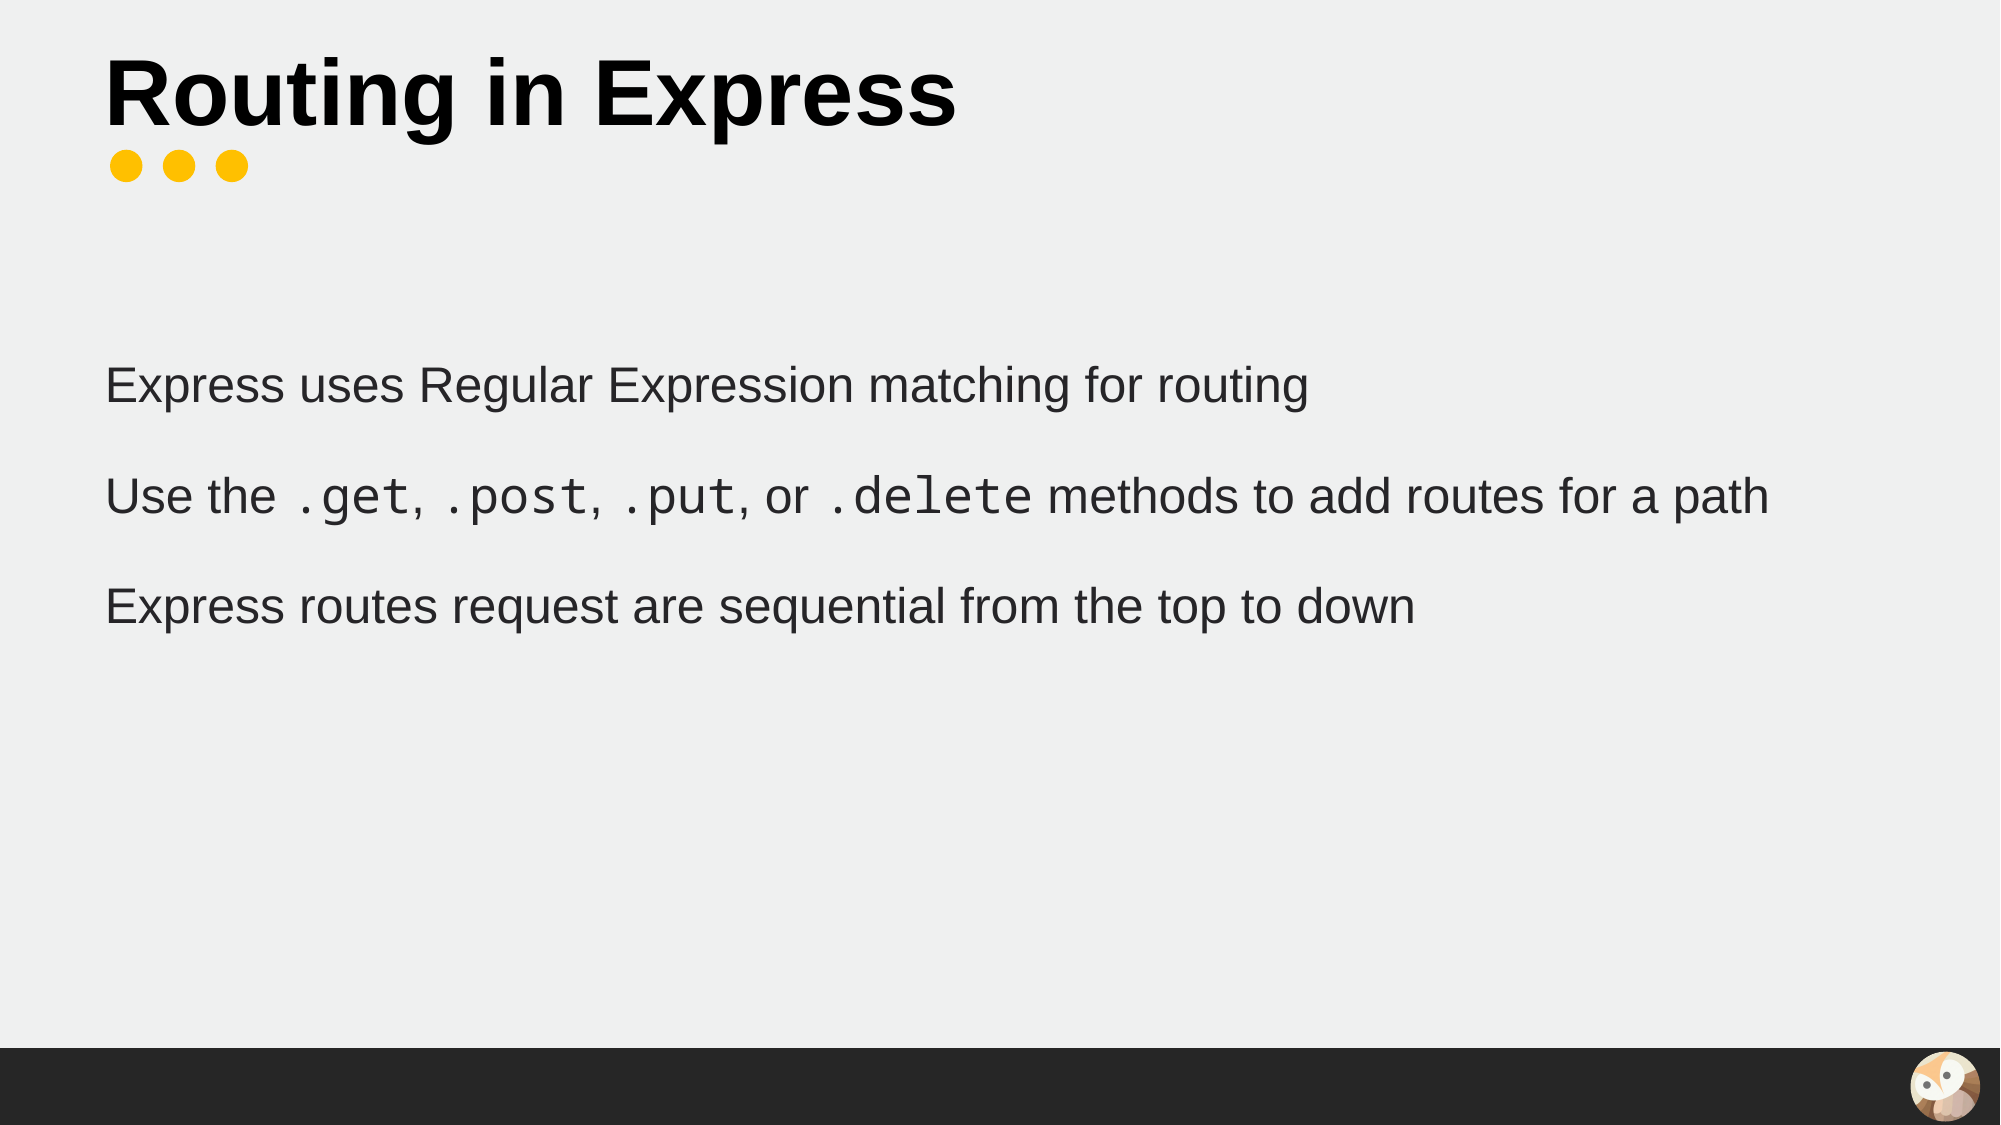

# Routing in Express
Express uses Regular Expression matching for routing
Use the .get, .post, .put, or .delete methods to add routes for a path
Express routes request are sequential from the top to down